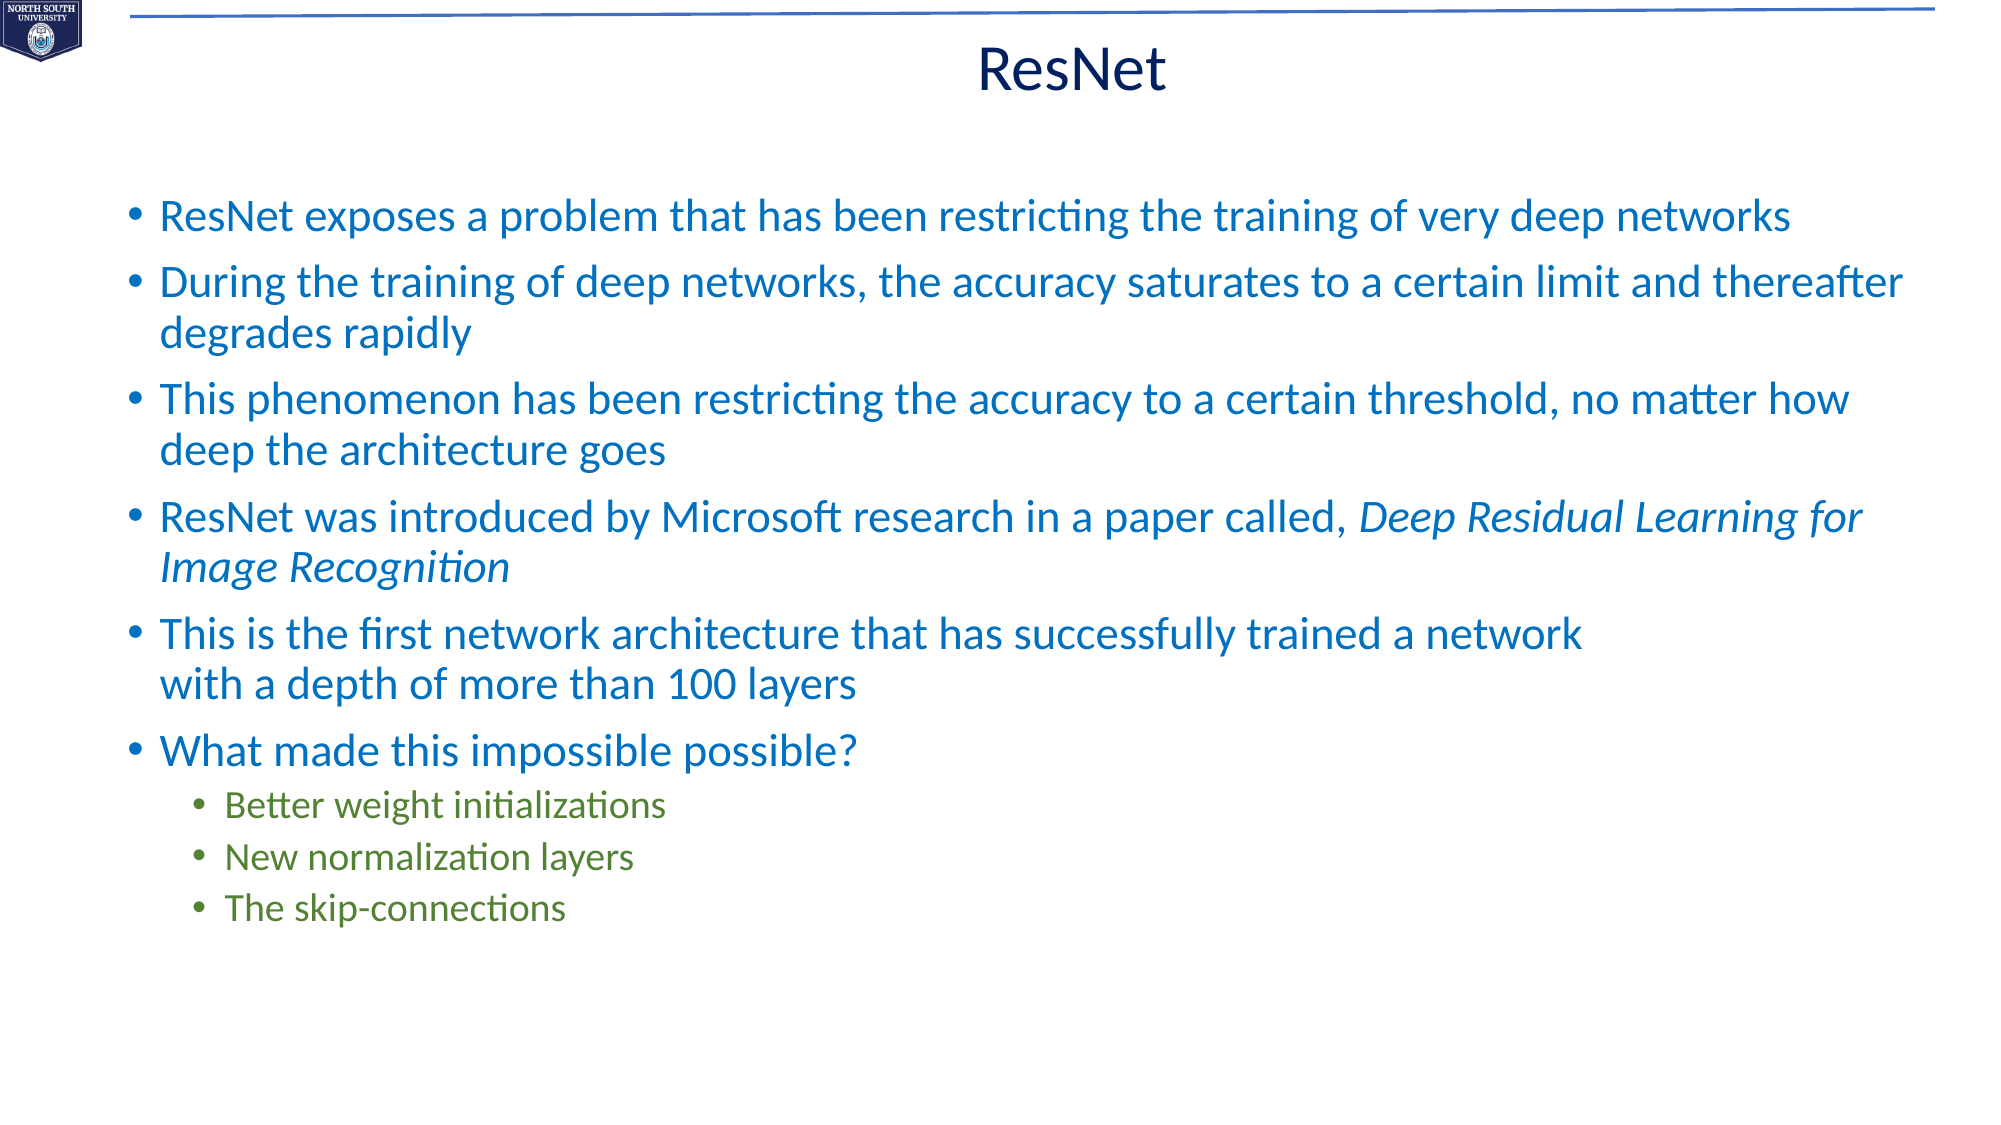

ResNet
ResNet exposes a problem that has been restricting the training of very deep networks
During the training of deep networks, the accuracy saturates to a certain limit and thereafter degrades rapidly
This phenomenon has been restricting the accuracy to a certain threshold, no matter how deep the architecture goes
ResNet was introduced by Microsoft research in a paper called, Deep Residual Learning for Image Recognition
This is the first network architecture that has successfully trained a network
with a depth of more than 100 layers
What made this impossible possible?
Better weight initializations
New normalization layers
The skip-connections